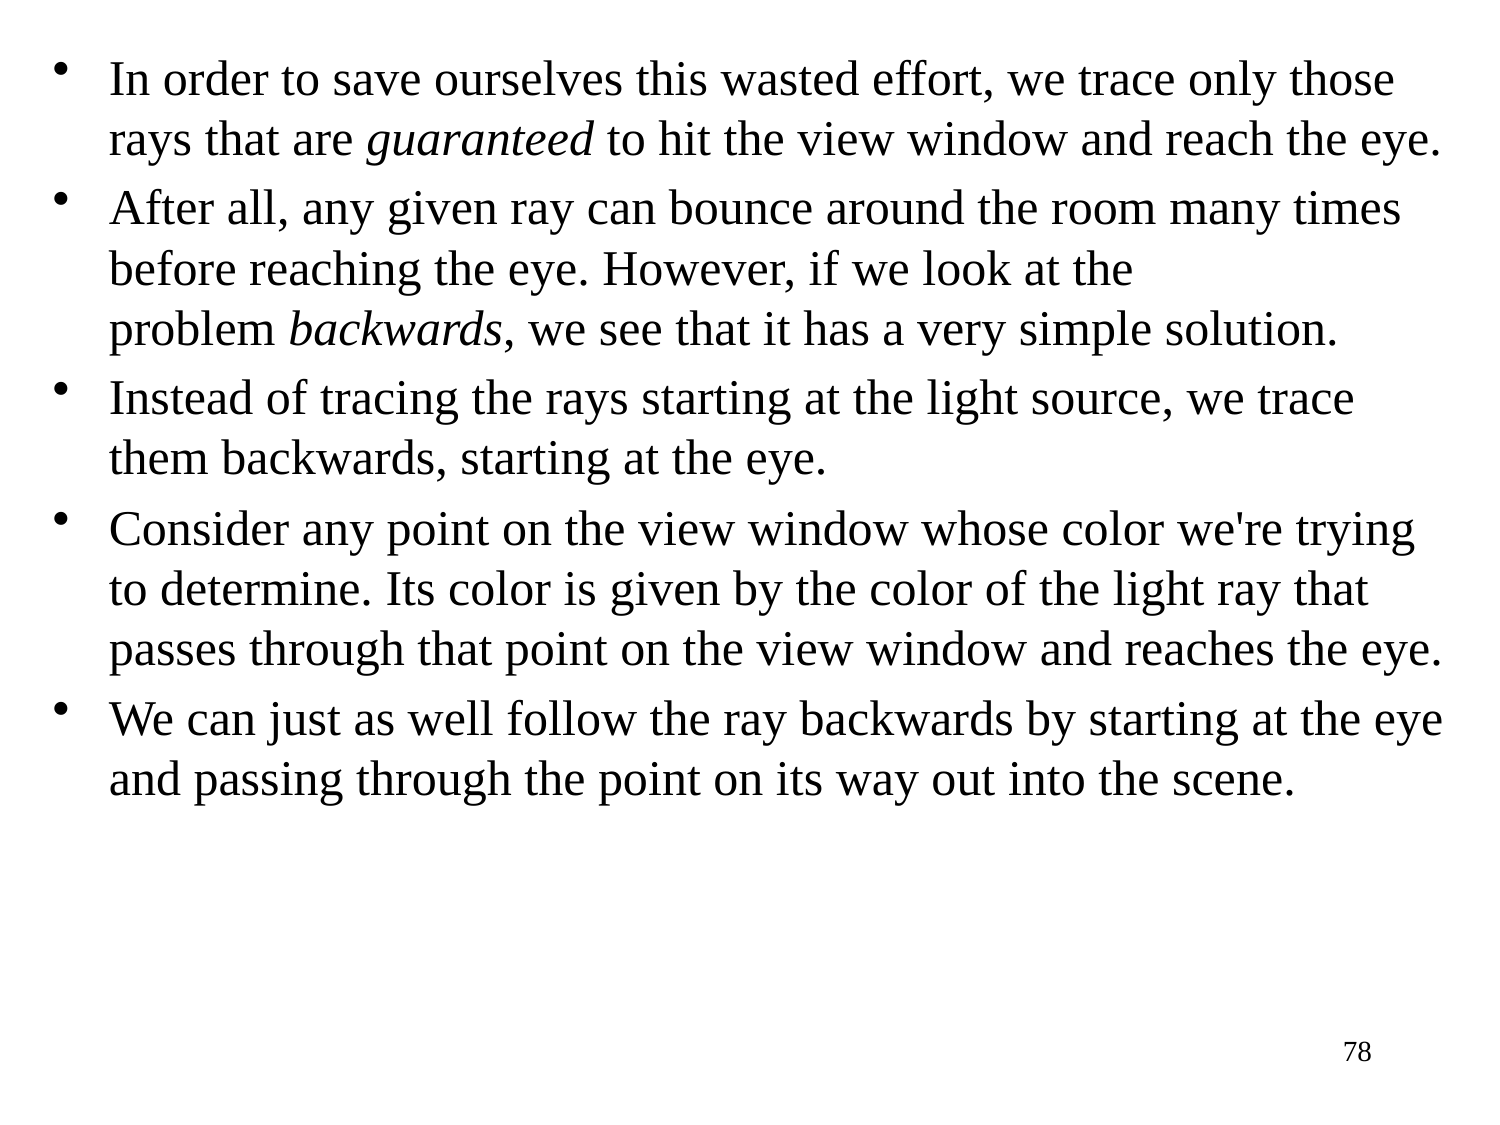

In order to save ourselves this wasted effort, we trace only those rays that are guaranteed to hit the view window and reach the eye.
After all, any given ray can bounce around the room many times before reaching the eye. However, if we look at the problem backwards, we see that it has a very simple solution.
Instead of tracing the rays starting at the light source, we trace them backwards, starting at the eye.
Consider any point on the view window whose color we're trying to determine. Its color is given by the color of the light ray that passes through that point on the view window and reaches the eye.
We can just as well follow the ray backwards by starting at the eye and passing through the point on its way out into the scene.
78